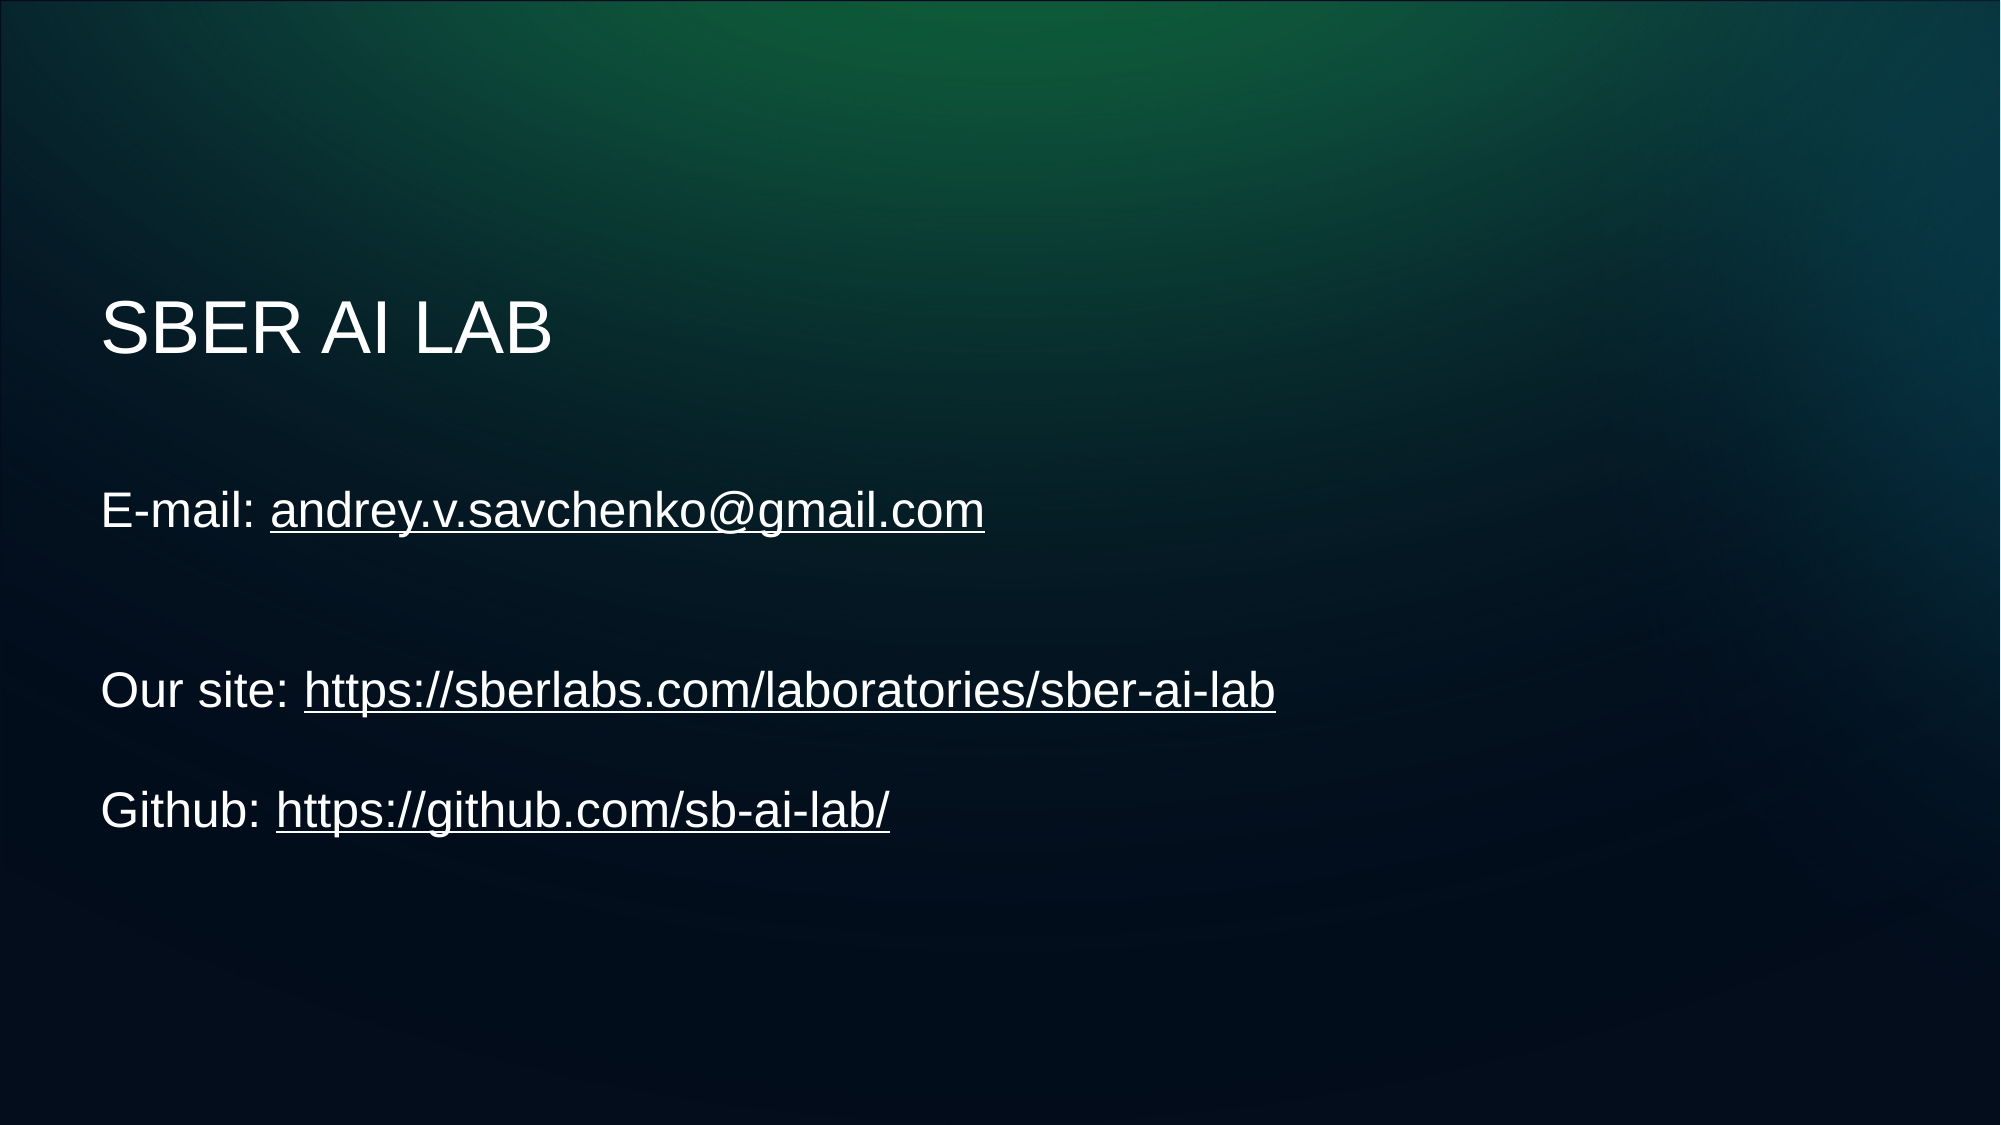

SBER AI LAB
E-mail: andrey.v.savchenko@gmail.com

Our site: https://sberlabs.com/laboratories/sber-ai-lab

Github: https://github.com/sb-ai-lab/